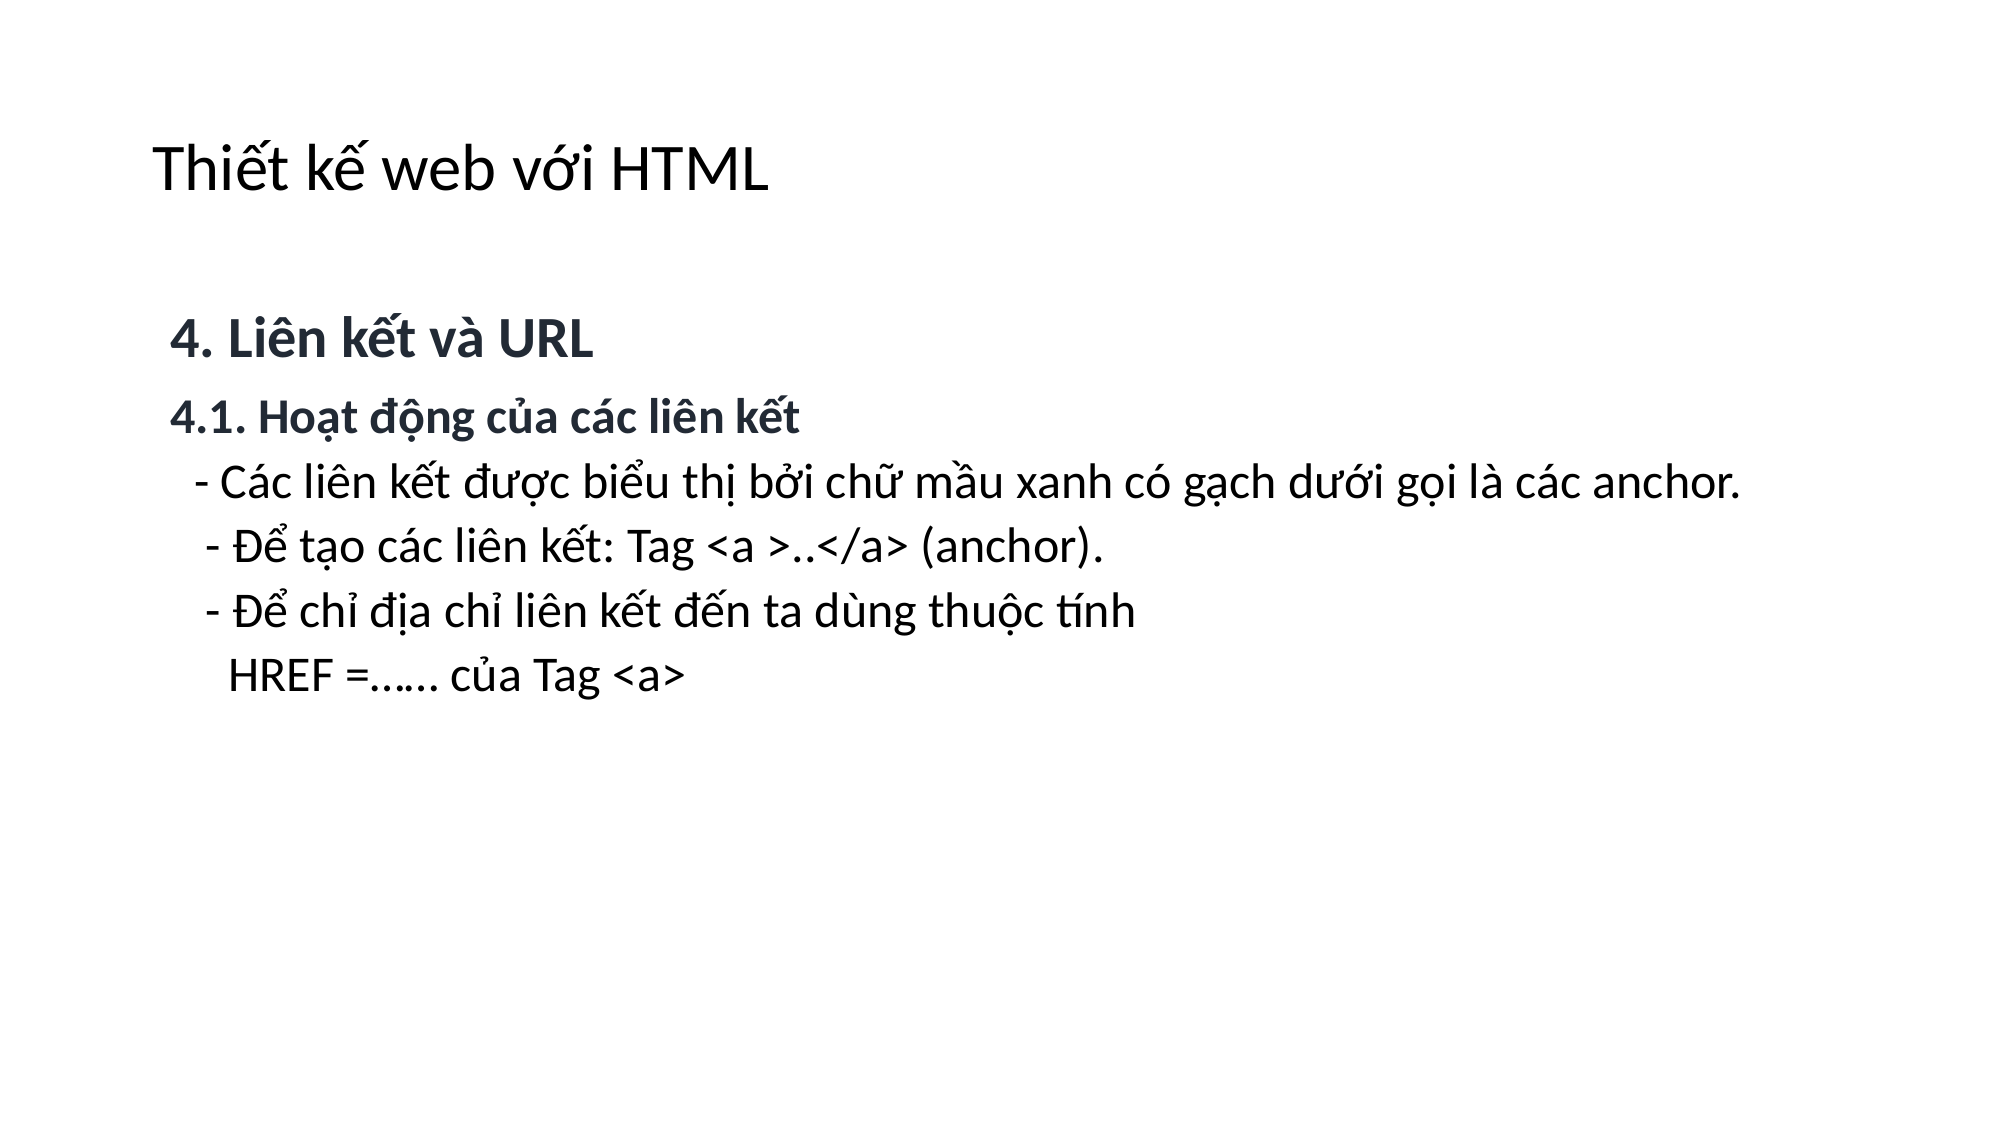

# Thiết kế web với HTML
4. Liên kết và URL
4.1. Hoạt động của các liên kết
- Các liên kết được biểu thị bởi chữ mầu xanh có gạch dưới gọi là các anchor.
 - Để tạo các liên kết: Tag <a >..</a> (anchor).
 - Để chỉ địa chỉ liên kết đến ta dùng thuộc tính
   HREF =…… của Tag <a>